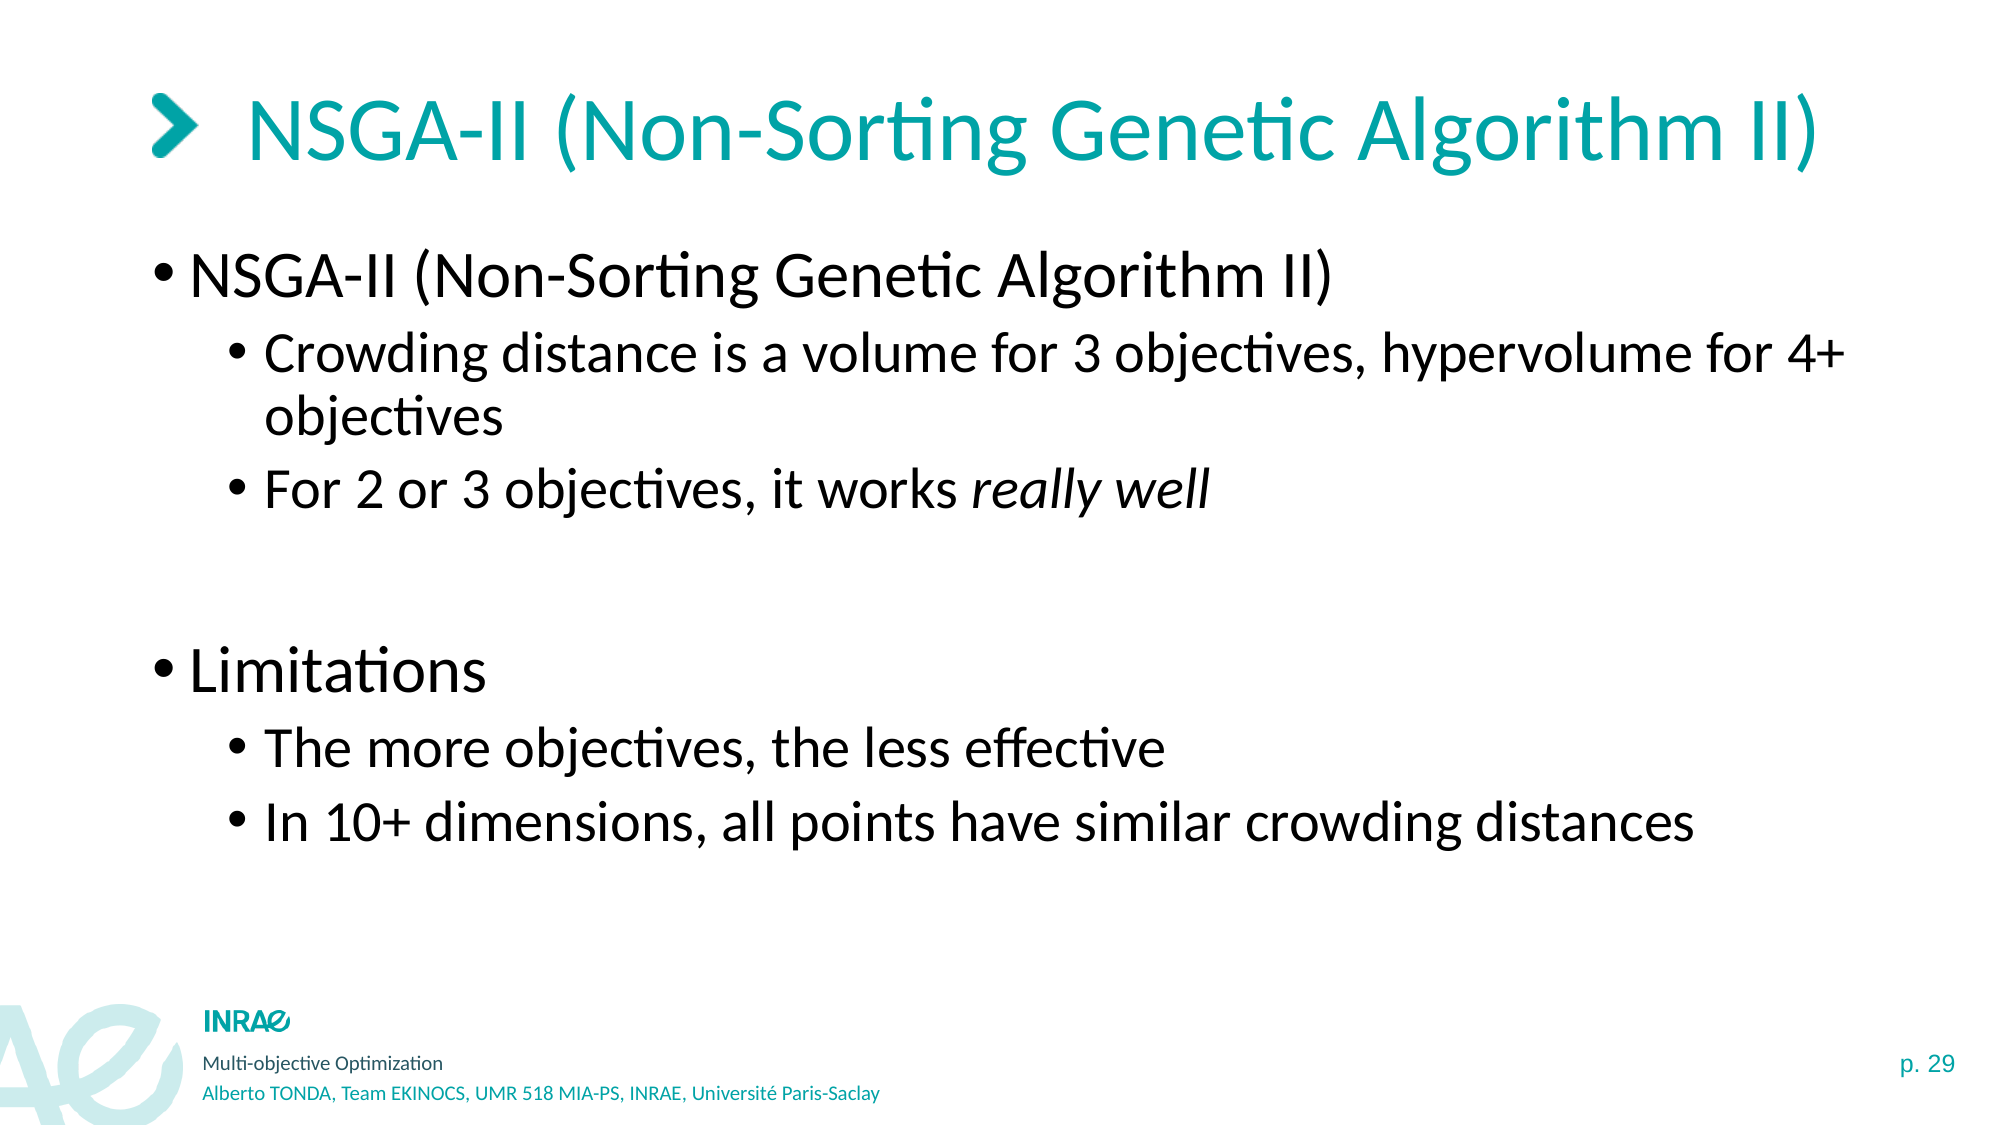

# NSGA-II (Non-Sorting Genetic Algorithm II)
NSGA-II (Non-Sorting Genetic Algorithm II)
Crowding distance is a volume for 3 objectives, hypervolume for 4+ objectives
For 2 or 3 objectives, it works really well

Limitations
The more objectives, the less effective
In 10+ dimensions, all points have similar crowding distances